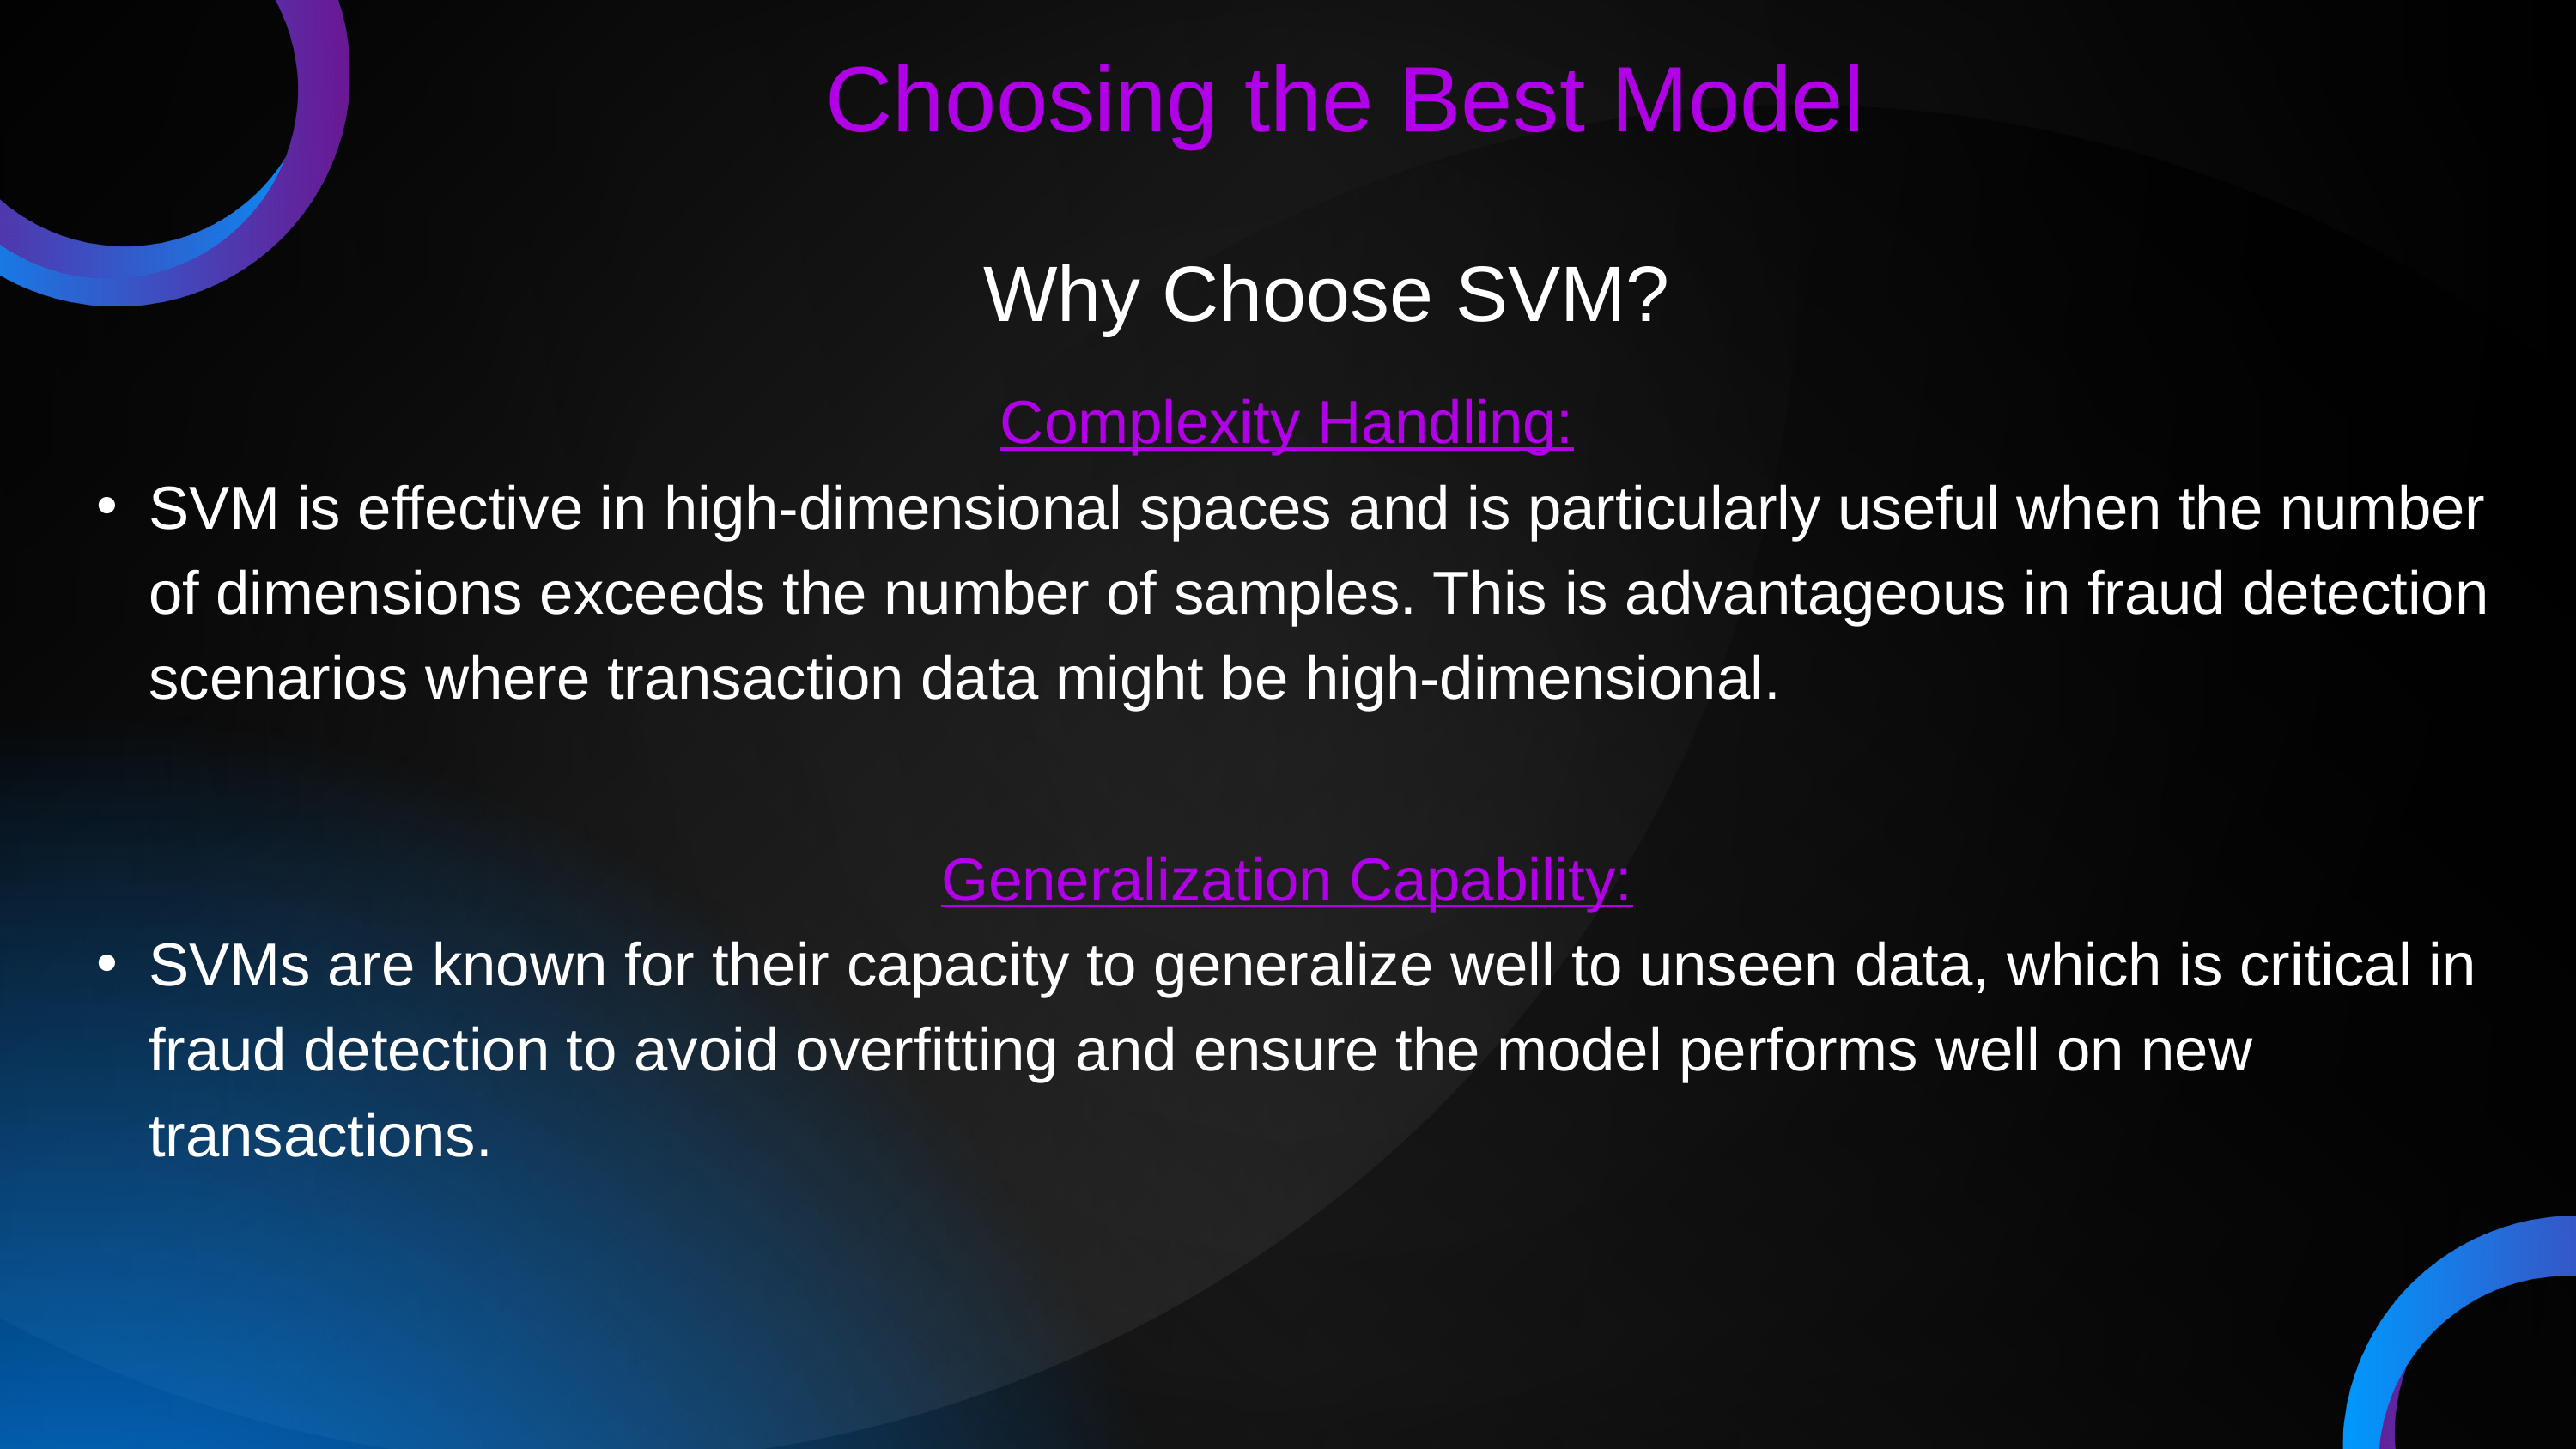

Choosing the Best Model
Why Choose SVM?
Complexity Handling:
SVM is effective in high-dimensional spaces and is particularly useful when the number of dimensions exceeds the number of samples. This is advantageous in fraud detection scenarios where transaction data might be high-dimensional.

Generalization Capability:
SVMs are known for their capacity to generalize well to unseen data, which is critical in fraud detection to avoid overfitting and ensure the model performs well on new transactions.